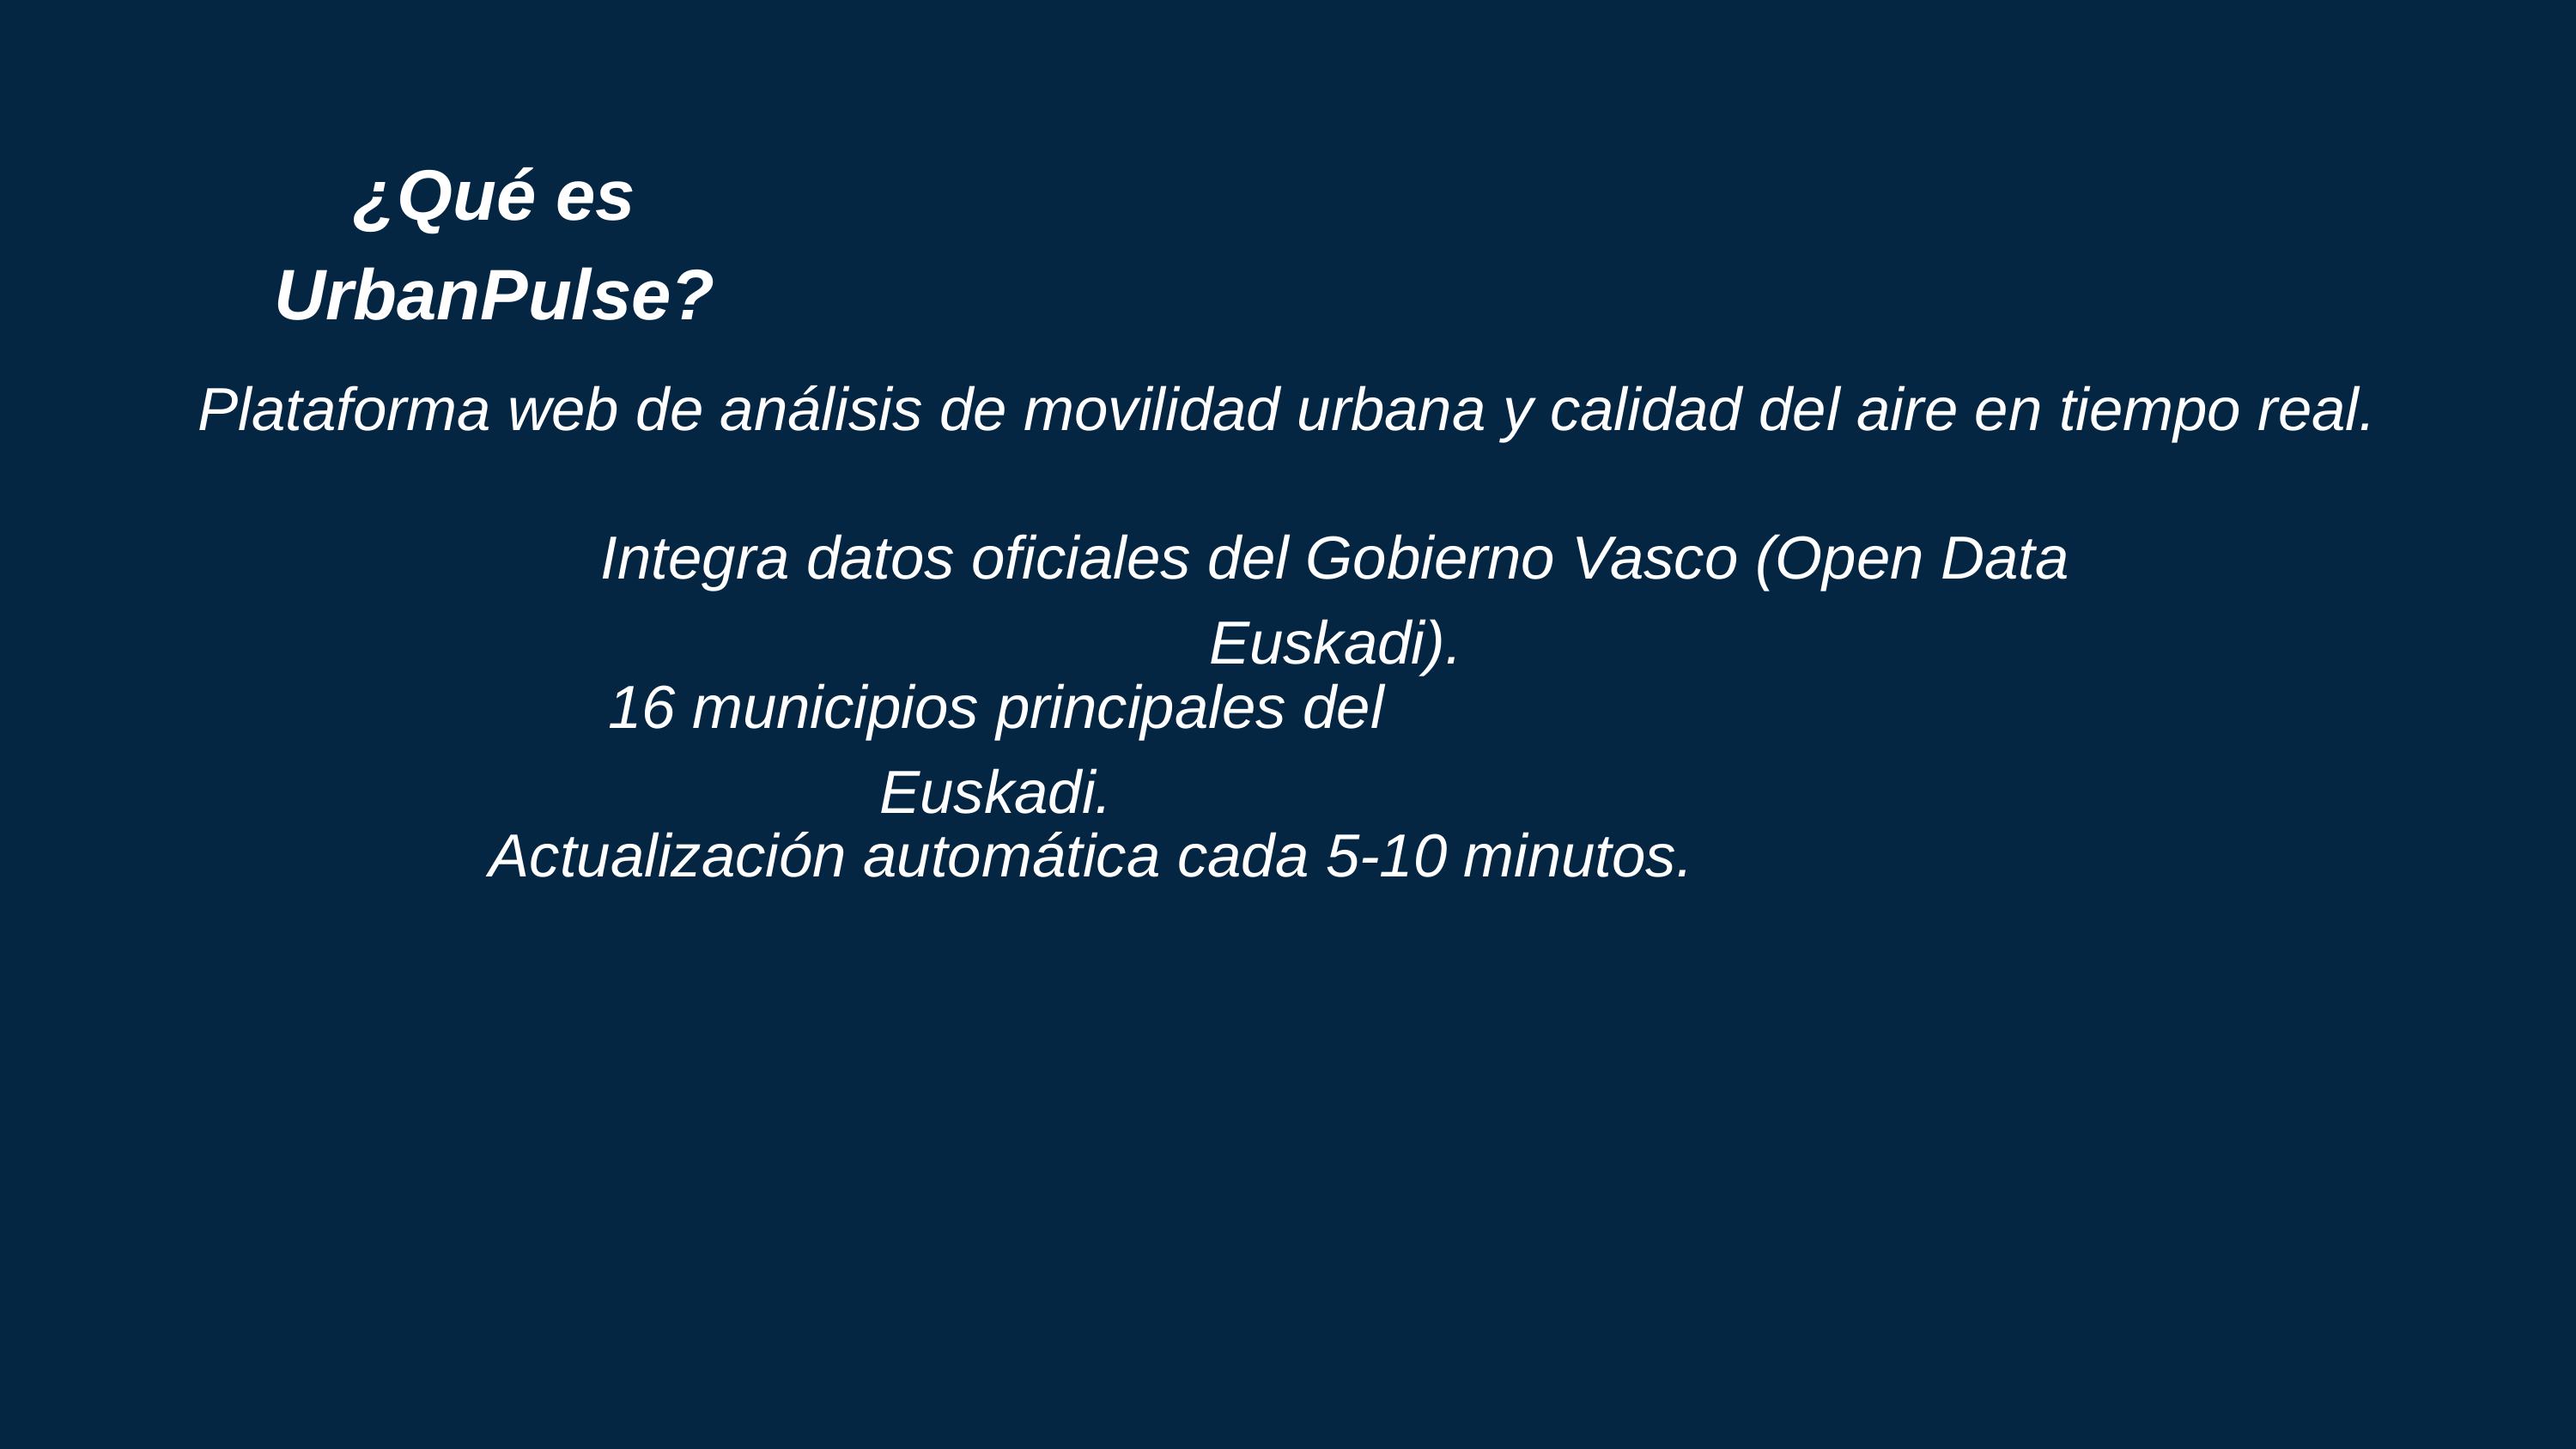

¿Qué es UrbanPulse?
Plataforma web de análisis de movilidad urbana y calidad del aire en tiempo real.
Integra datos oficiales del Gobierno Vasco (Open Data Euskadi).
16 municipios principales del Euskadi.
Actualización automática cada 5-10 minutos.